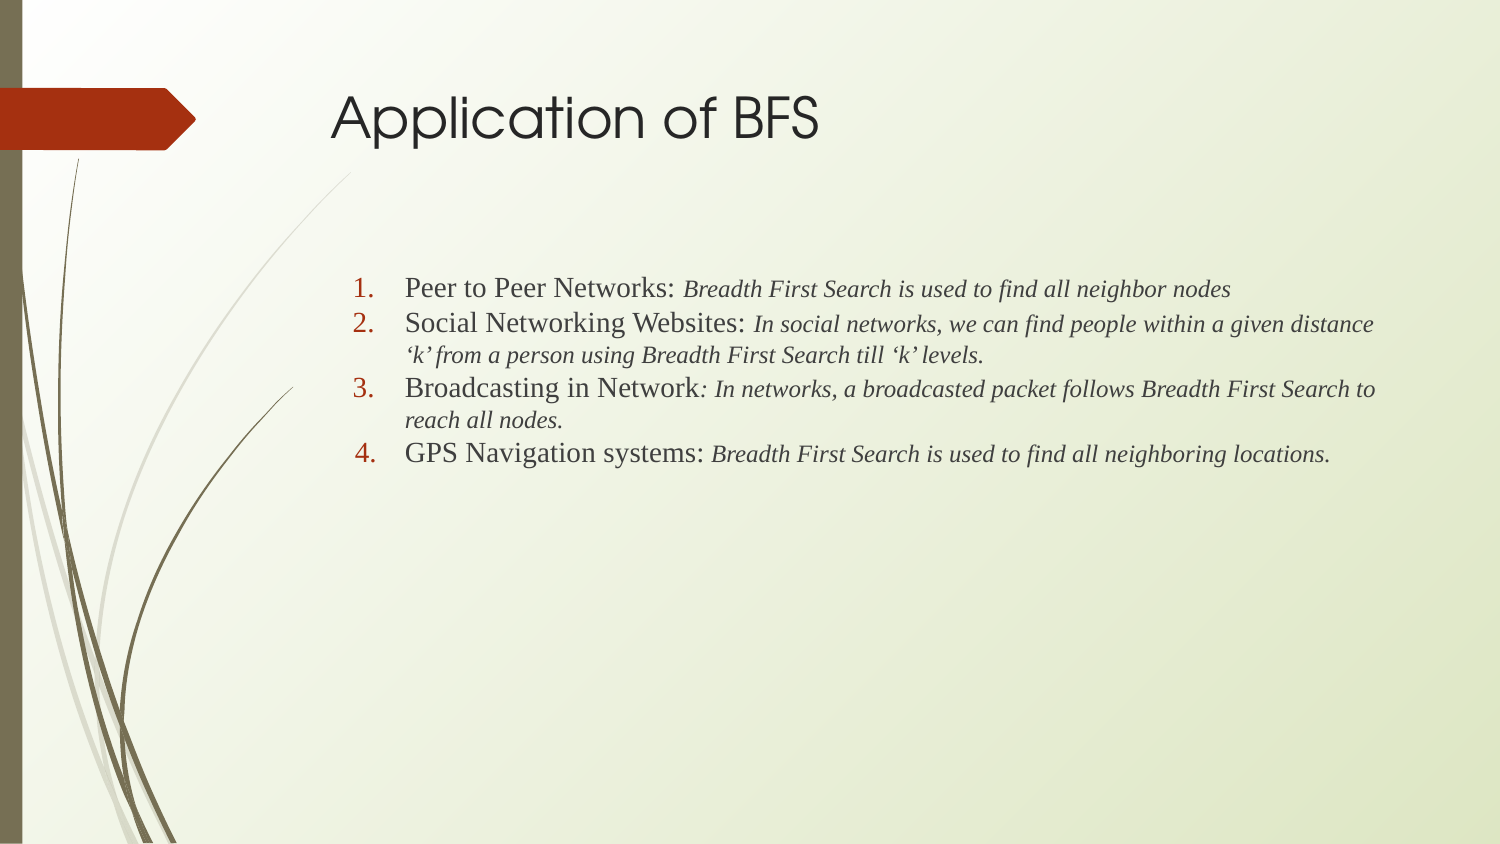

# Application of BFS
Peer to Peer Networks: Breadth First Search is used to find all neighbor nodes
Social Networking Websites: In social networks, we can find people within a given distance ‘k’ from a person using Breadth First Search till ‘k’ levels.
Broadcasting in Network: In networks, a broadcasted packet follows Breadth First Search to reach all nodes.
GPS Navigation systems: Breadth First Search is used to find all neighboring locations.